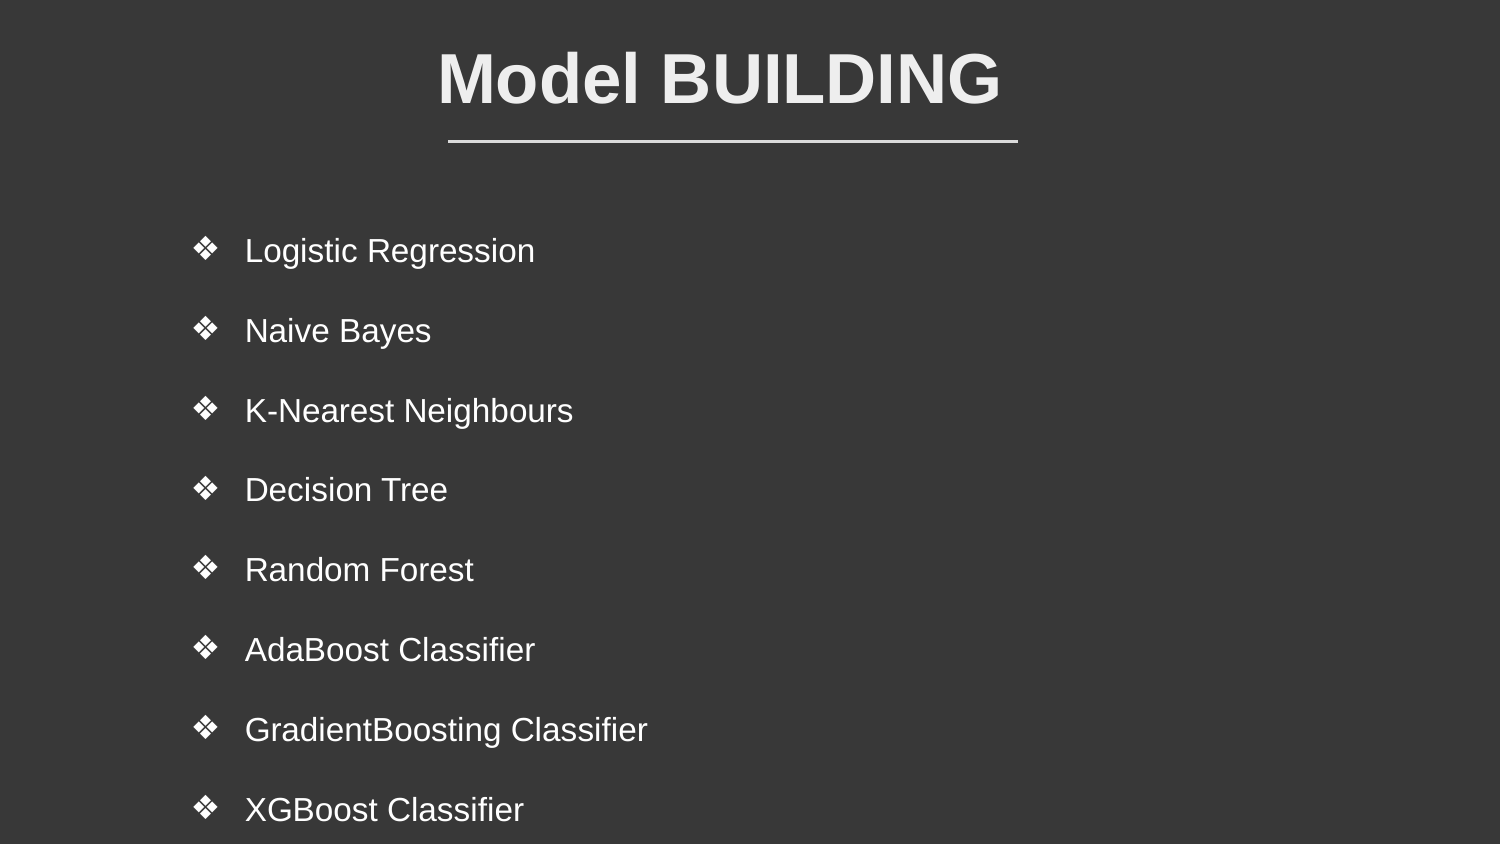

# Model BUILDING

Logistic Regression
Naive Bayes
K-Nearest Neighbours
Decision Tree
Random Forest
AdaBoost Classifier
GradientBoosting Classifier
XGBoost Classifier